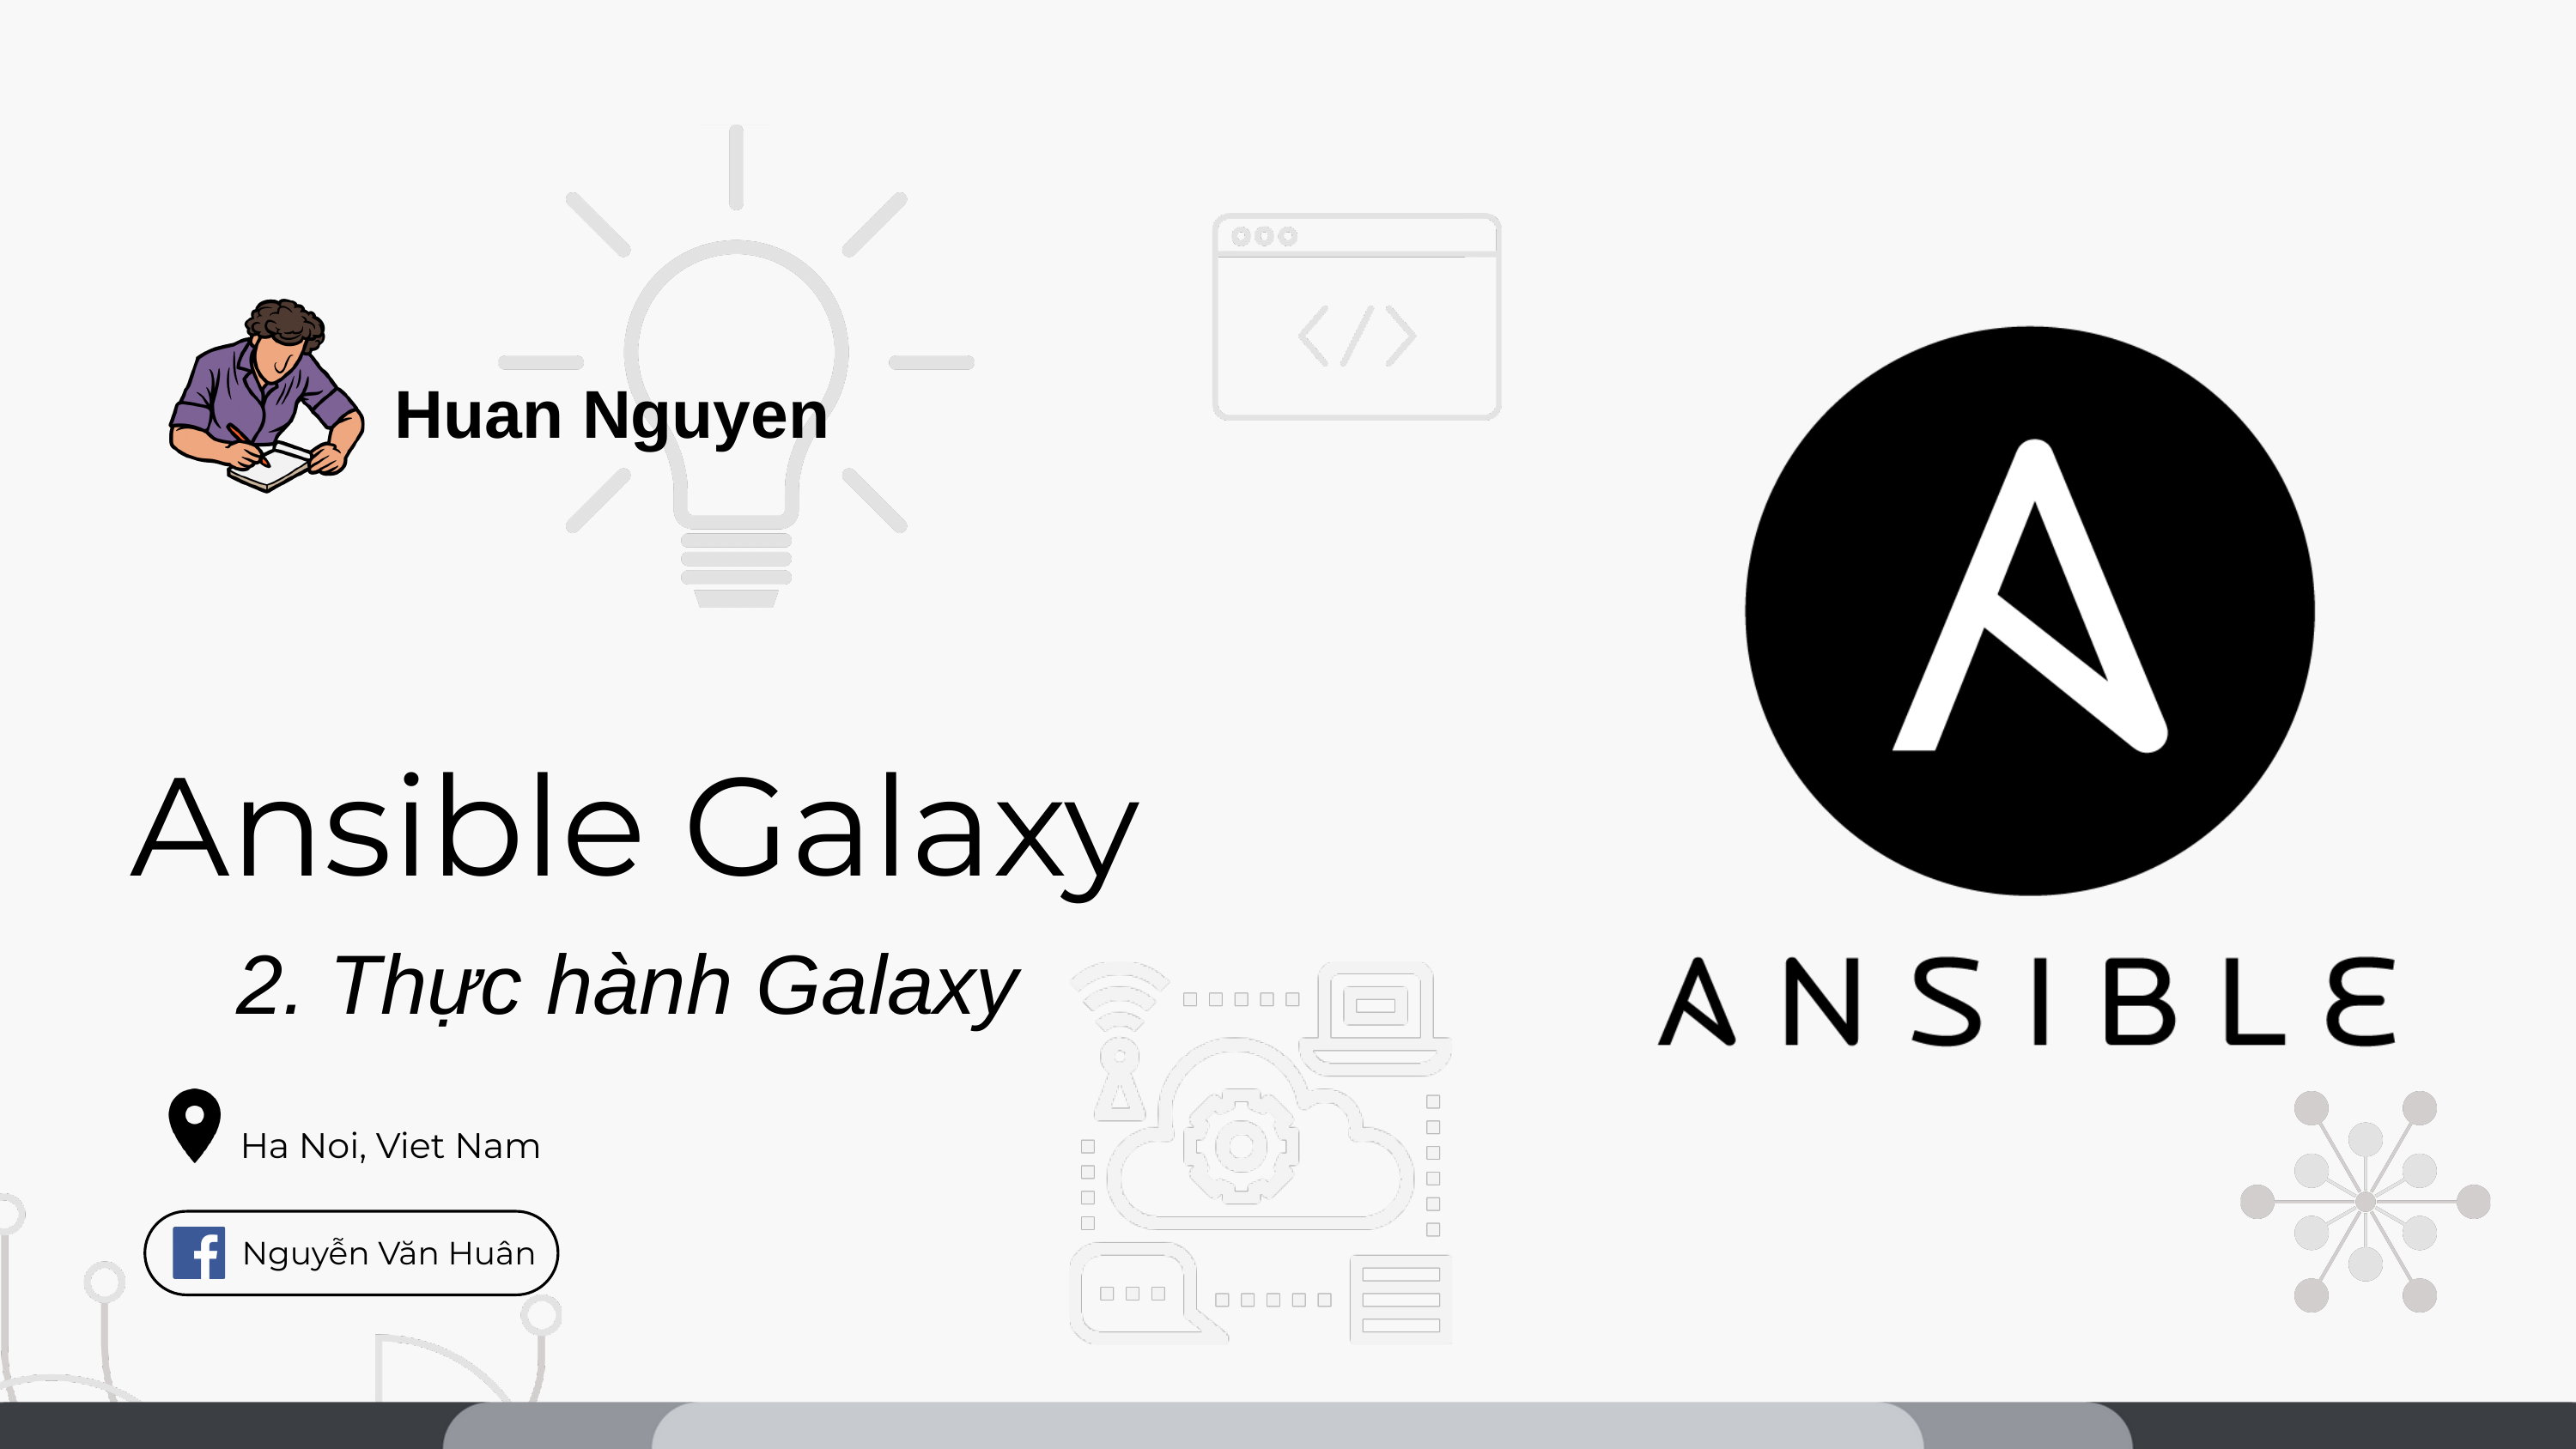

Huan Nguyen
Ansible Galaxy
2. Thực hành Galaxy

Ha Noi, Viet Nam

         Nguyễn Văn Huân